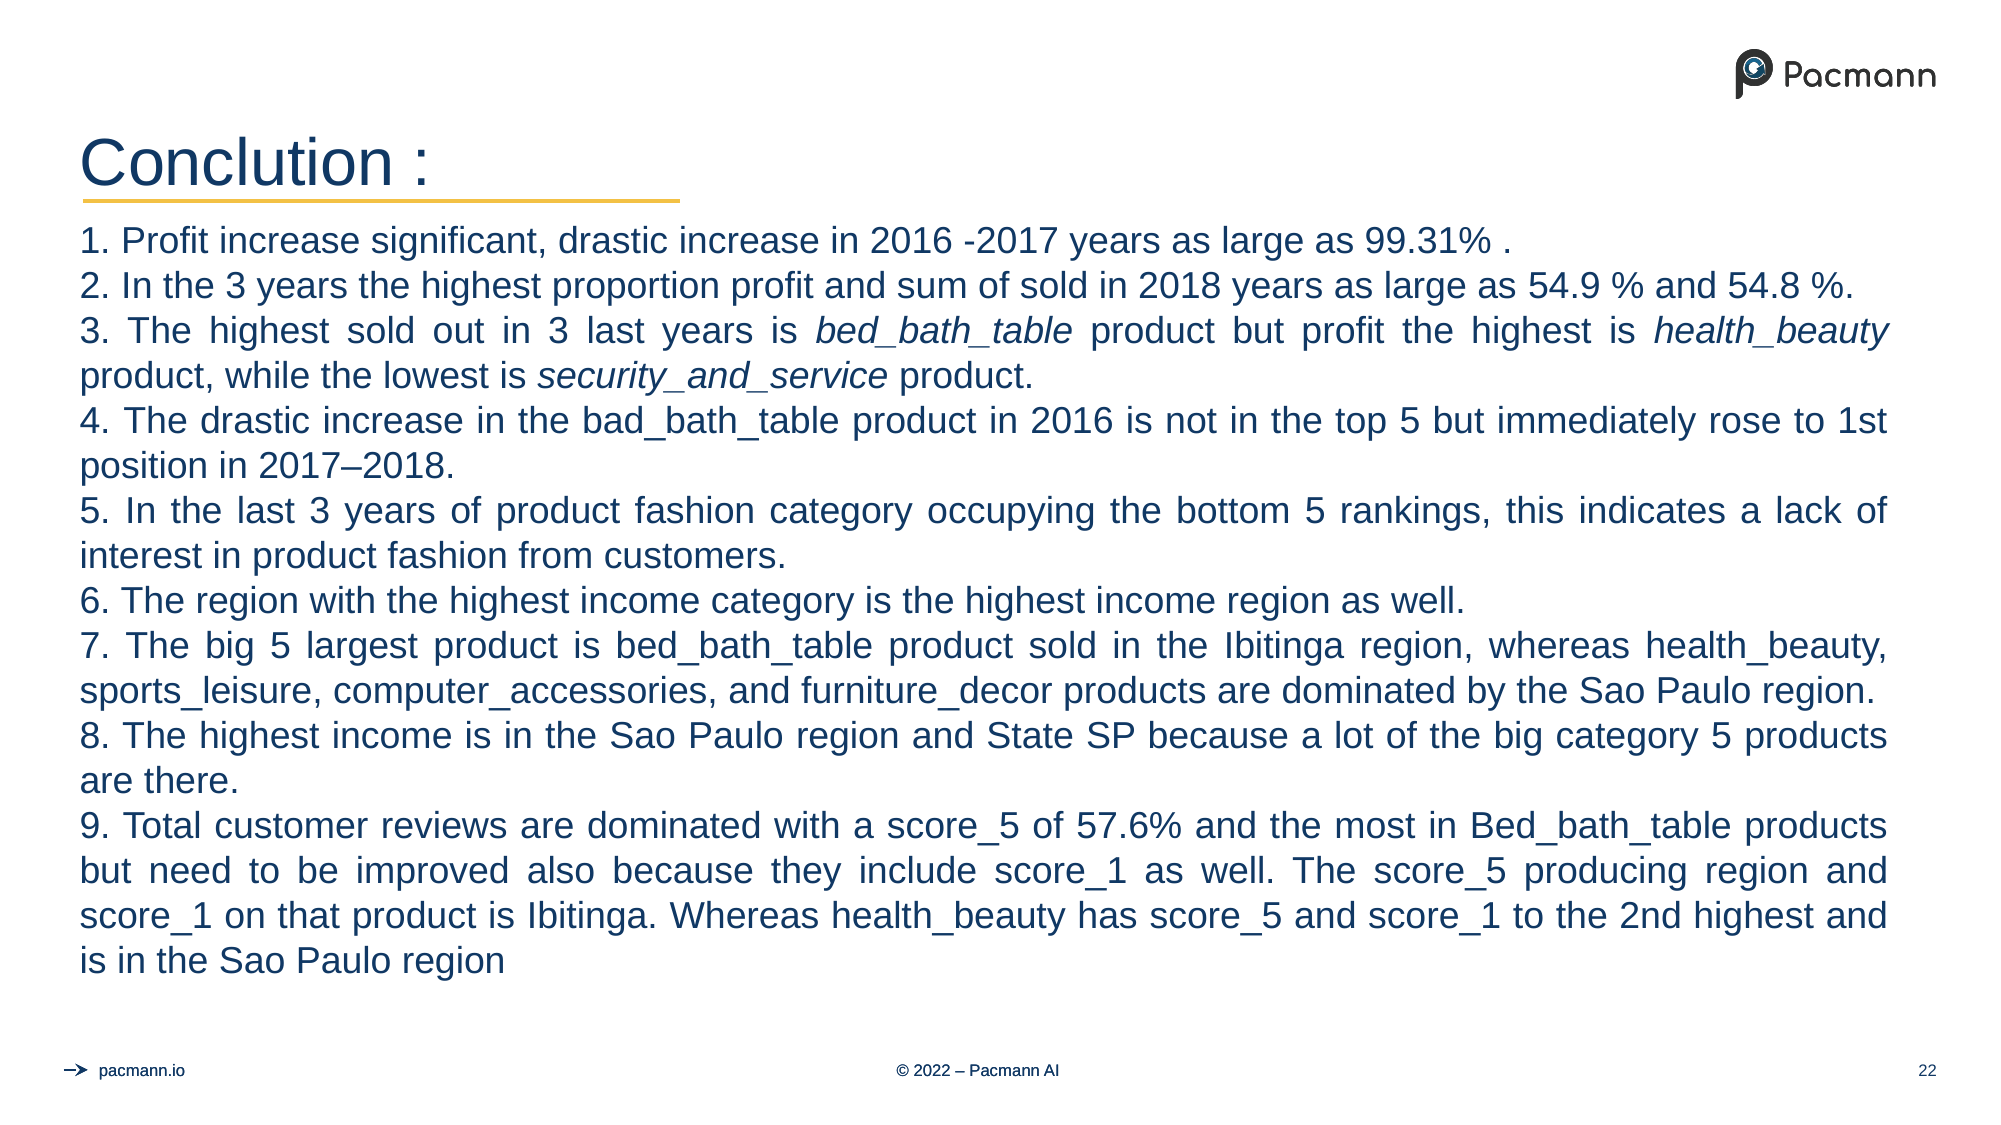

# Conclution :
1. Profit increase significant, drastic increase in 2016 -2017 years as large as 99.31% .
2. In the 3 years the highest proportion profit and sum of sold in 2018 years as large as 54.9 % and 54.8 %.
3. The highest sold out in 3 last years is bed_bath_table product but profit the highest is health_beauty product, while the lowest is security_and_service product.
4. The drastic increase in the bad_bath_table product in 2016 is not in the top 5 but immediately rose to 1st position in 2017–2018.
5. In the last 3 years of product fashion category occupying the bottom 5 rankings, this indicates a lack of interest in product fashion from customers.
6. The region with the highest income category is the highest income region as well.
7. The big 5 largest product is bed_bath_table product sold in the Ibitinga region, whereas health_beauty, sports_leisure, computer_accessories, and furniture_decor products are dominated by the Sao Paulo region.
8. The highest income is in the Sao Paulo region and State SP because a lot of the big category 5 products are there.
9. Total customer reviews are dominated with a score_5 of 57.6% and the most in Bed_bath_table products but need to be improved also because they include score_1 as well. The score_5 producing region and score_1 on that product is Ibitinga. Whereas health_beauty has score_5 and score_1 to the 2nd highest and is in the Sao Paulo region